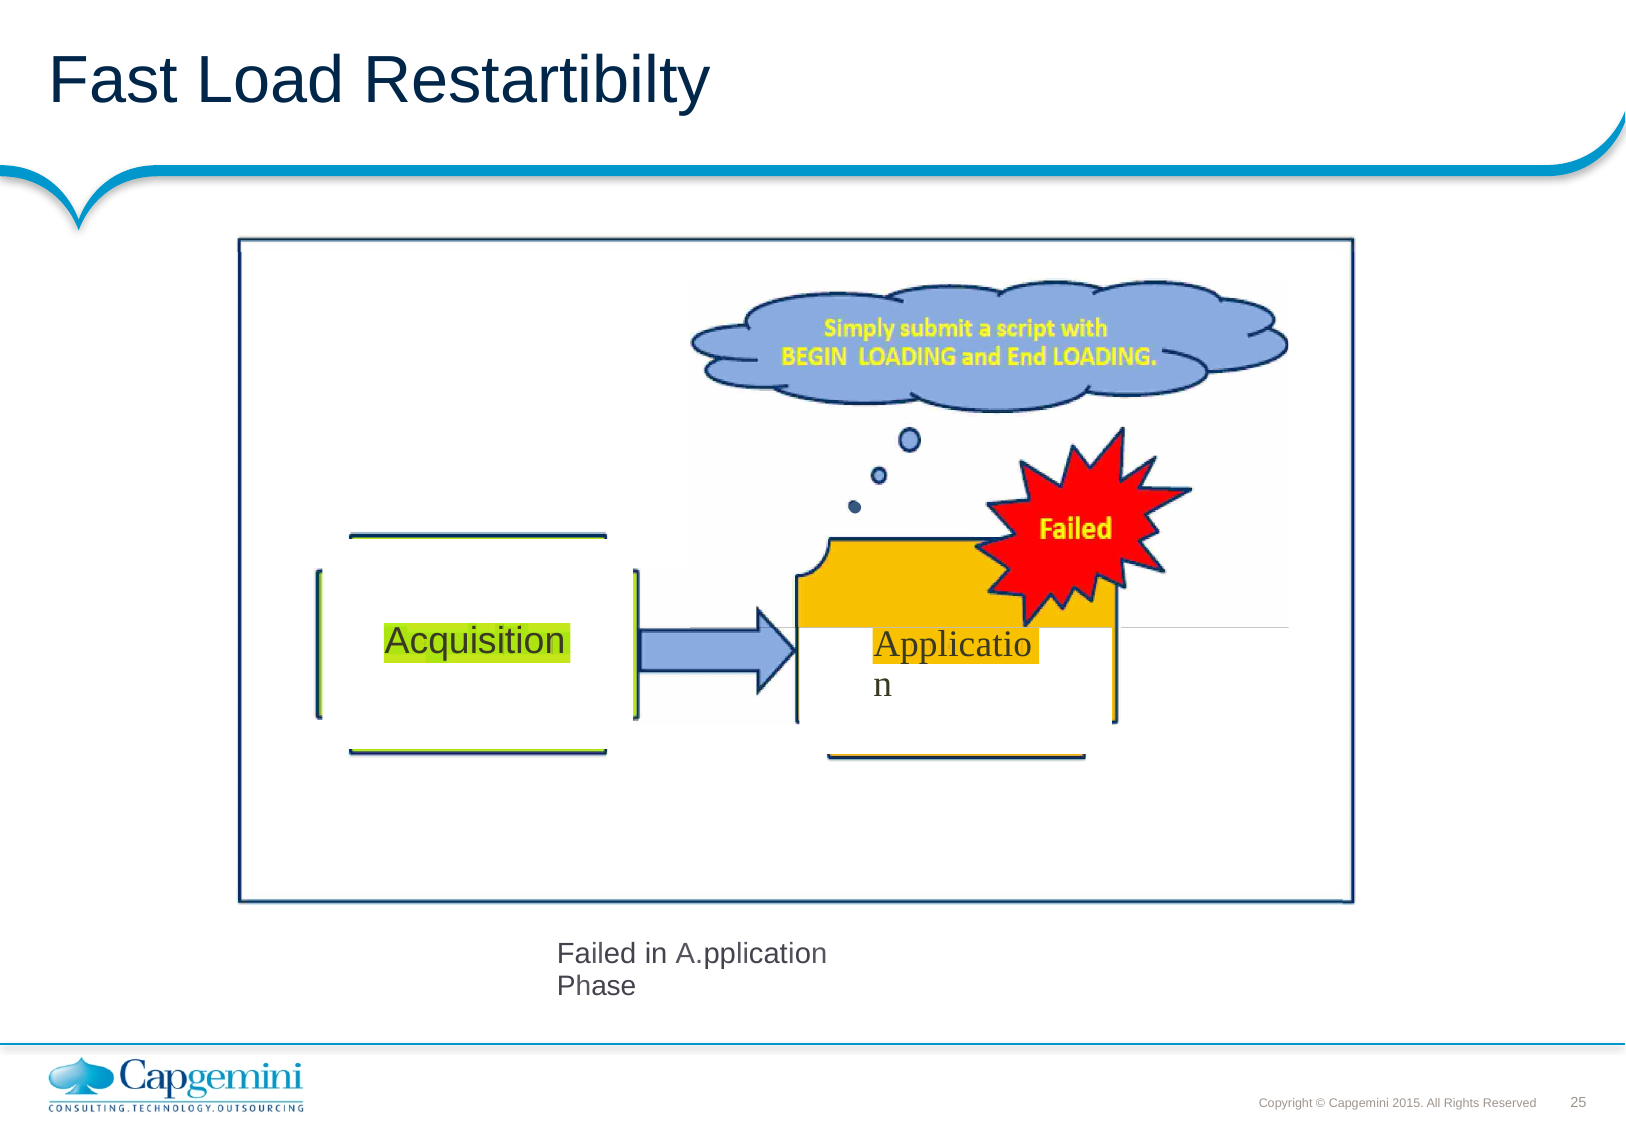

# Fast Load Restartibilty

•

Acquisition
Application

Failed in A.pplication Phase